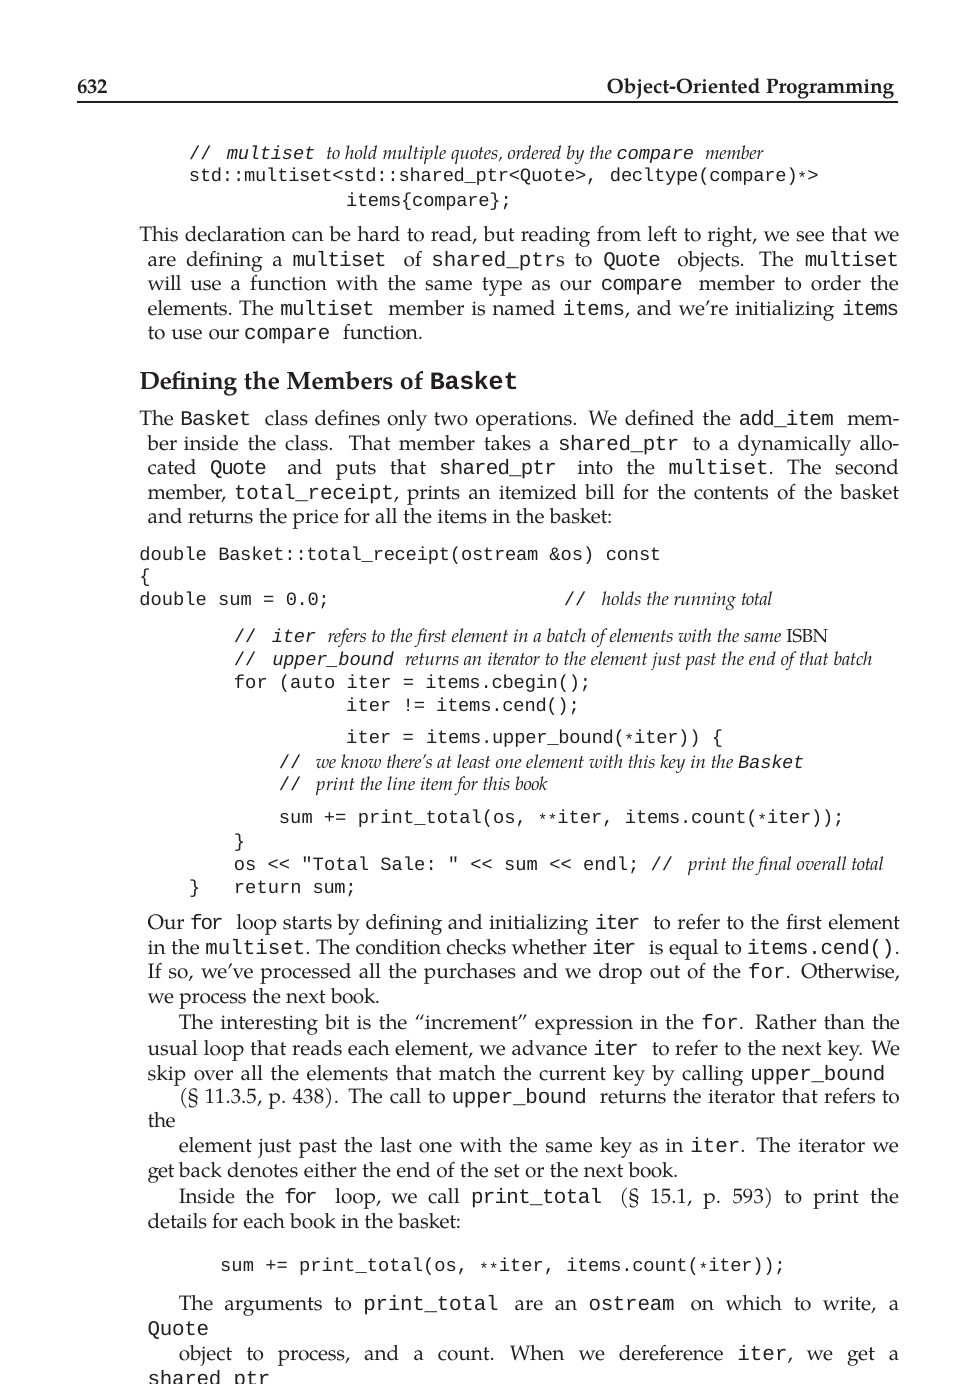

632
Object-Oriented Programming

// multiset to hold multiple quotes, ordered by the compare member
std::multiset<std::shared_ptr<Quote>, decltype(compare)*> items{compare};
This declaration can be hard to read, but reading from left to right, we see that we are defining a multiset of shared_ptrs to Quote objects. The multiset will use a function with the same type as our compare member to order the elements. The multiset member is named items, and we’re initializing items to use our compare function.
Defining the Members of Basket
The Basket class defines only two operations. We defined the add_item mem- ber inside the class. That member takes a shared_ptr to a dynamically allo- cated Quote and puts that shared_ptr into the multiset. The second member, total_receipt, prints an itemized bill for the contents of the basket and returns the price for all the items in the basket:
double Basket::total_receipt(ostream &os) const
{
double sum = 0.0;	// holds the running total
// iter refers to the first element in a batch of elements with the same ISBN
// upper_bound returns an iterator to the element just past the end of that batch
for (auto iter = items.cbegin();
iter != items.cend();
iter = items.upper_bound(*iter)) {
// we know there’s at least one element with this key in the Basket
// print the line item for this book
sum += print_total(os, **iter, items.count(*iter));
}
os << "Total Sale: " << sum << endl; // print the final overall total
return sum;
}
Our for loop starts by defining and initializing iter to refer to the first element in the multiset. The condition checks whether iter is equal to items.cend(). If so, we’ve processed all the purchases and we drop out of the for. Otherwise, we process the next book.
The interesting bit is the “increment” expression in the for. Rather than the usual loop that reads each element, we advance iter to refer to the next key. We skip over all the elements that match the current key by calling upper_bound
(§ 11.3.5, p. 438). The call to upper_bound returns the iterator that refers to the
element just past the last one with the same key as in iter. The iterator we get back denotes either the end of the set or the next book.
Inside the for loop, we call print_total (§ 15.1, p. 593) to print the details for each book in the basket:
sum += print_total(os, **iter, items.count(*iter));
The arguments to print_total are an ostream on which to write, a Quote
object to process, and a count. When we dereference iter, we get a shared_ptr